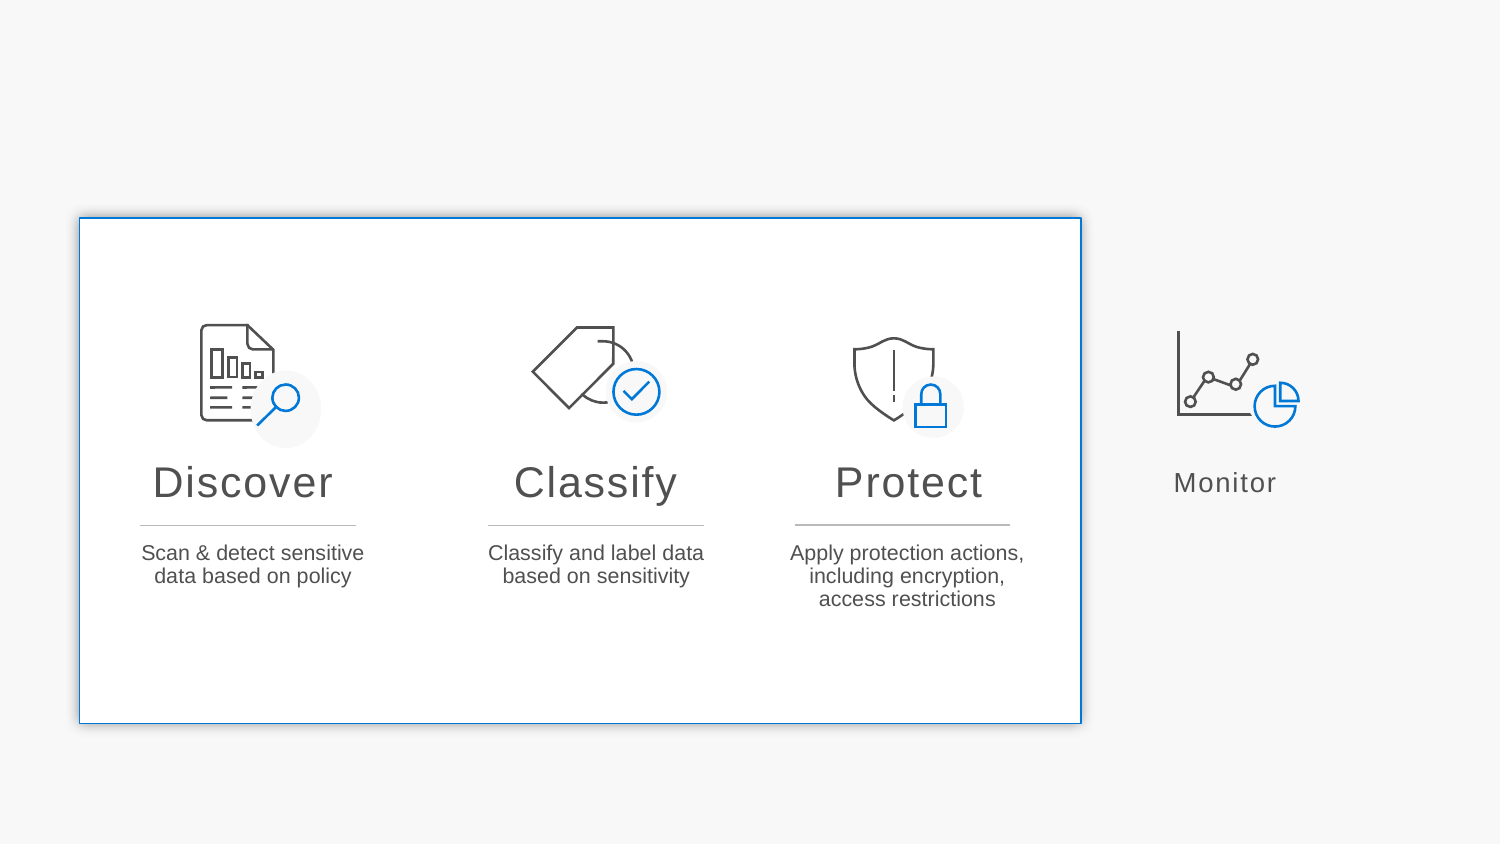

Discover
Classify
Protect
Monitor
Apply protection actions, including encryption, access restrictions
Scan & detect sensitive data based on policy
Classify and label data based on sensitivity